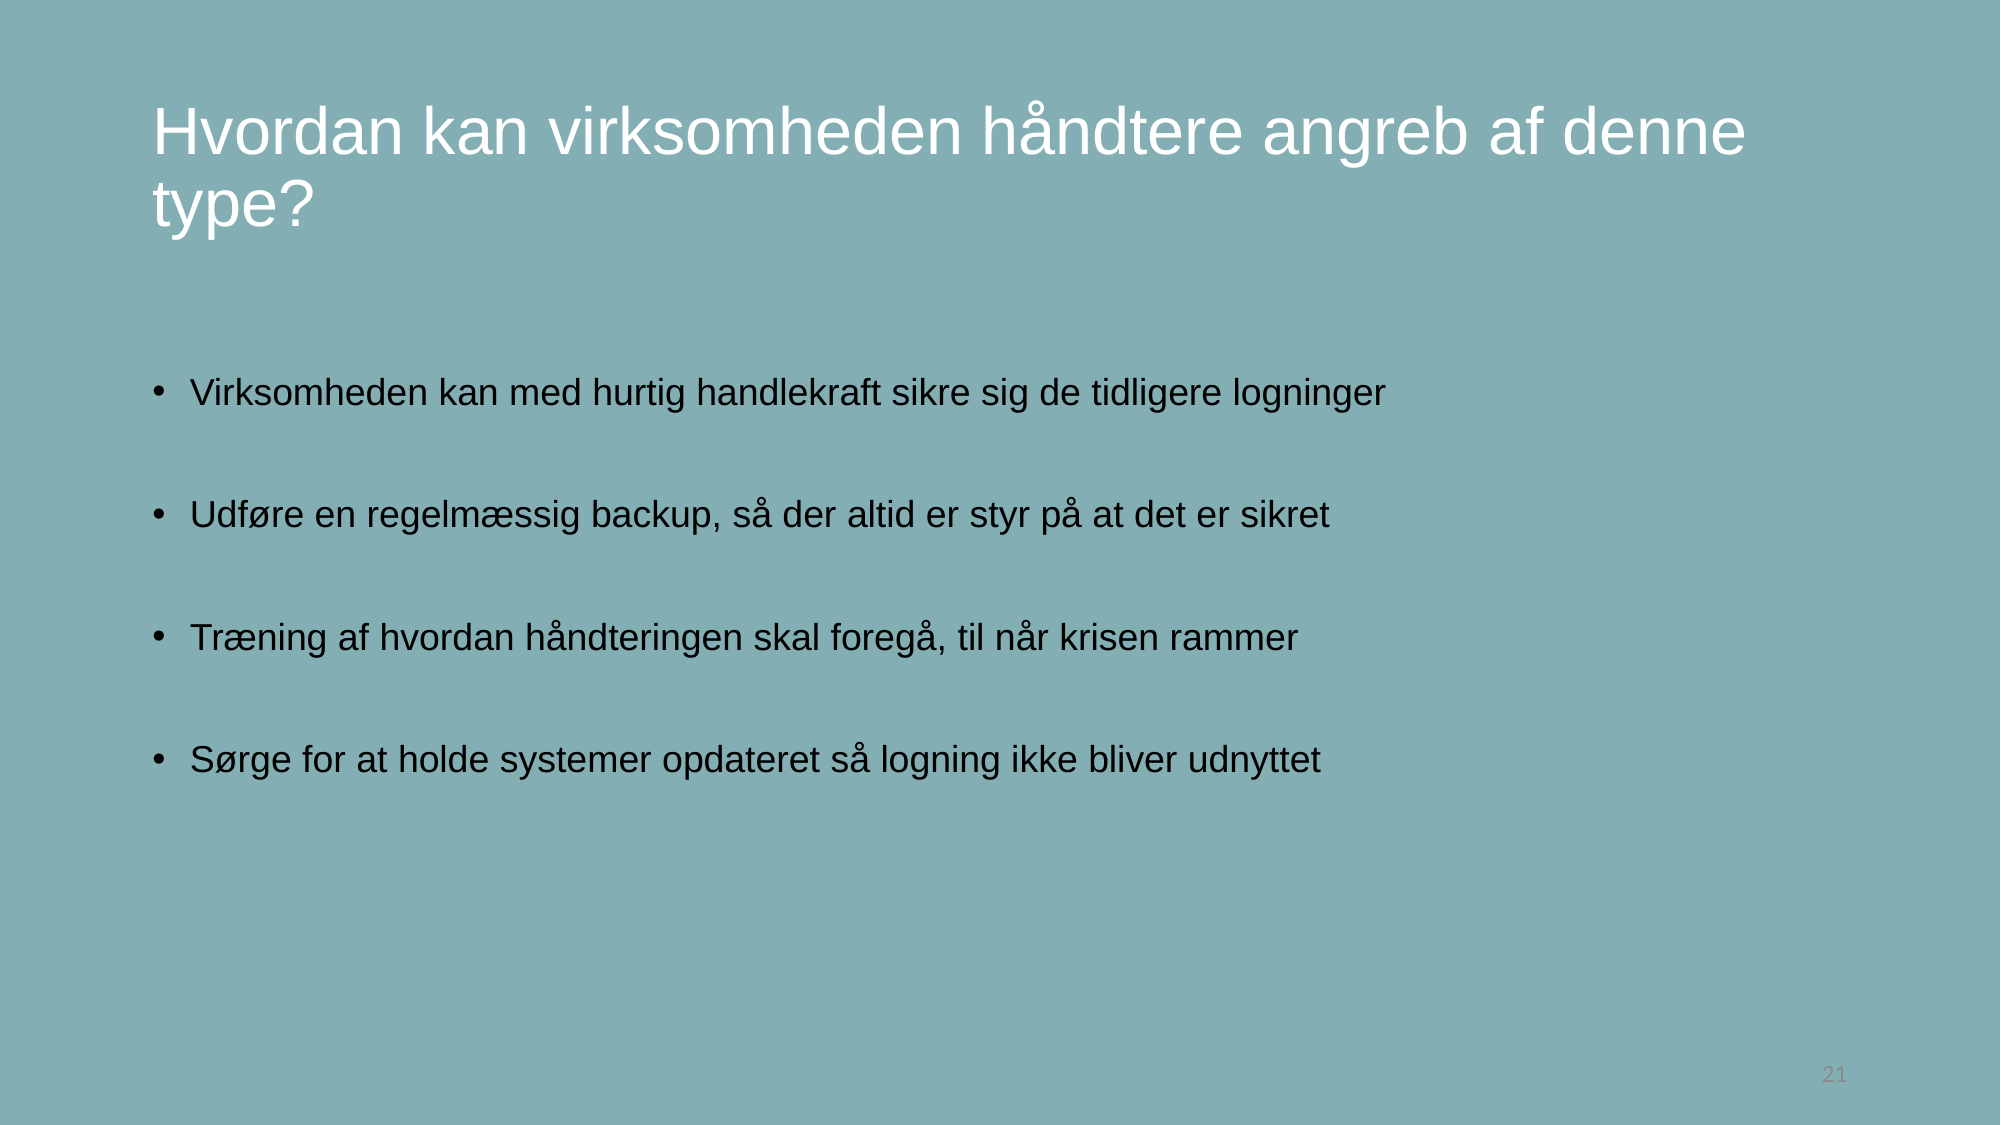

# Hvordan kan virksomheden håndtere angreb af denne type?

Virksomheden kan med hurtig handlekraft sikre sig de tidligere logninger

Udføre en regelmæssig backup, så der altid er styr på at det er sikret

Træning af hvordan håndteringen skal foregå, til når krisen rammer

Sørge for at holde systemer opdateret så logning ikke bliver udnyttet

21